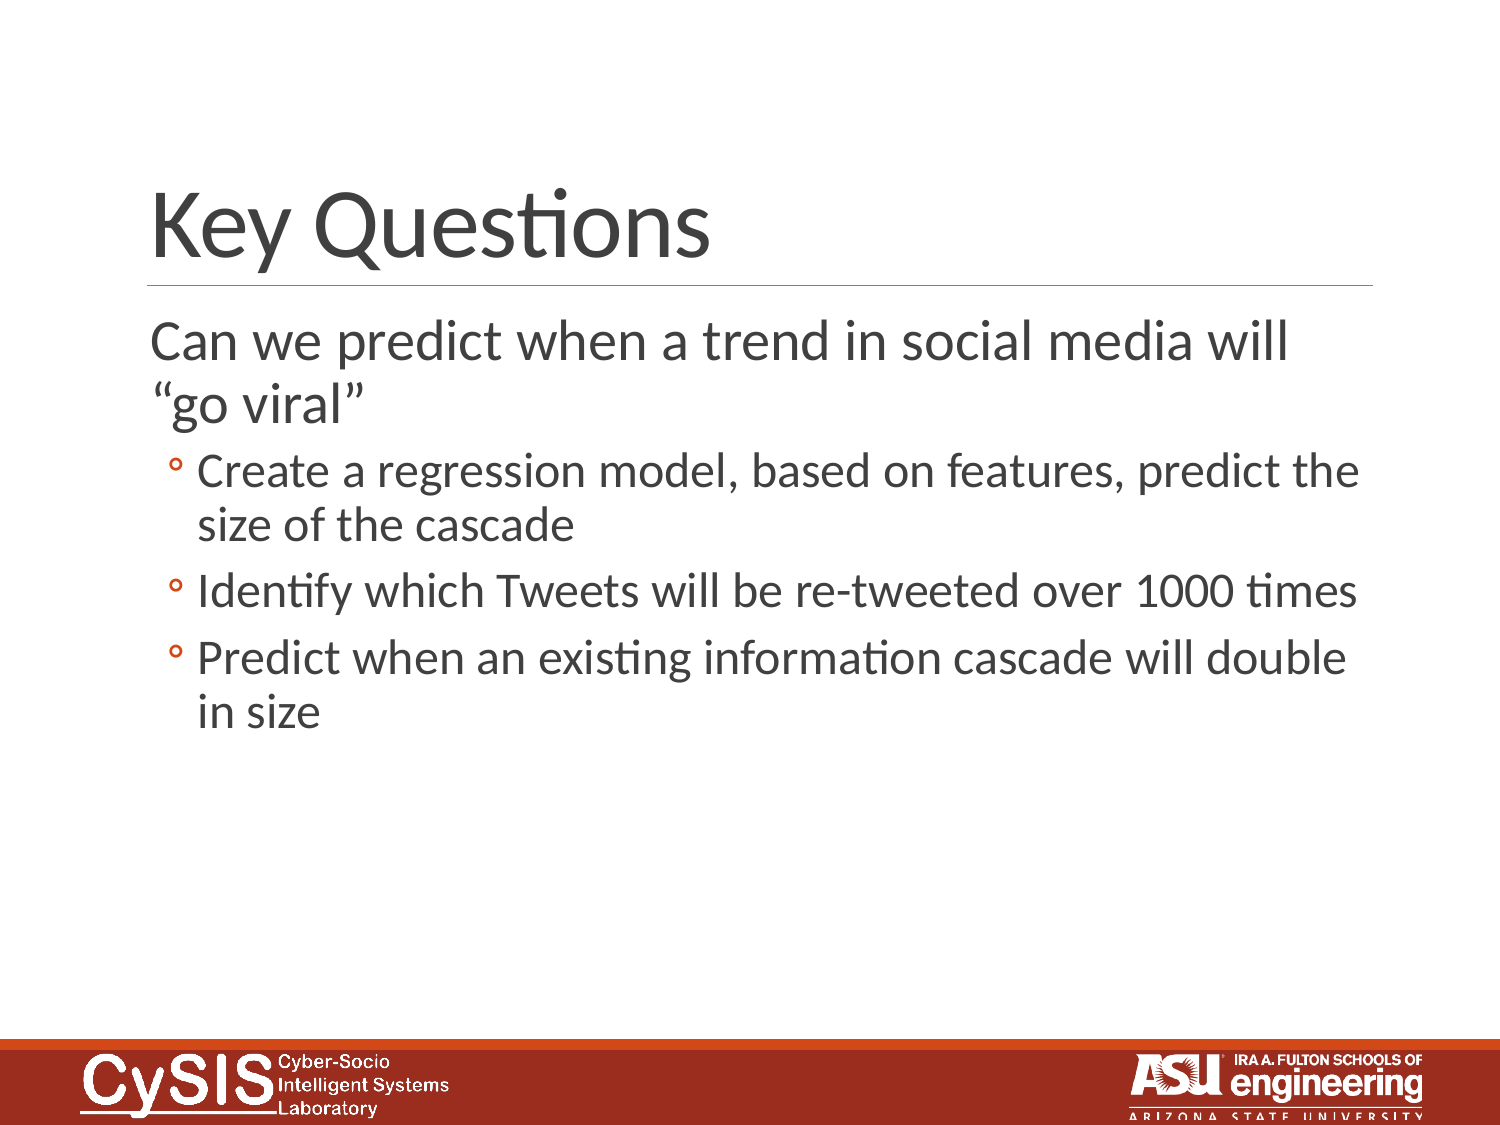

# Key Questions
Can we predict when a trend in social media will “go viral”
Create a regression model, based on features, predict the size of the cascade
Identify which Tweets will be re-tweeted over 1000 times
Predict when an existing information cascade will double in size